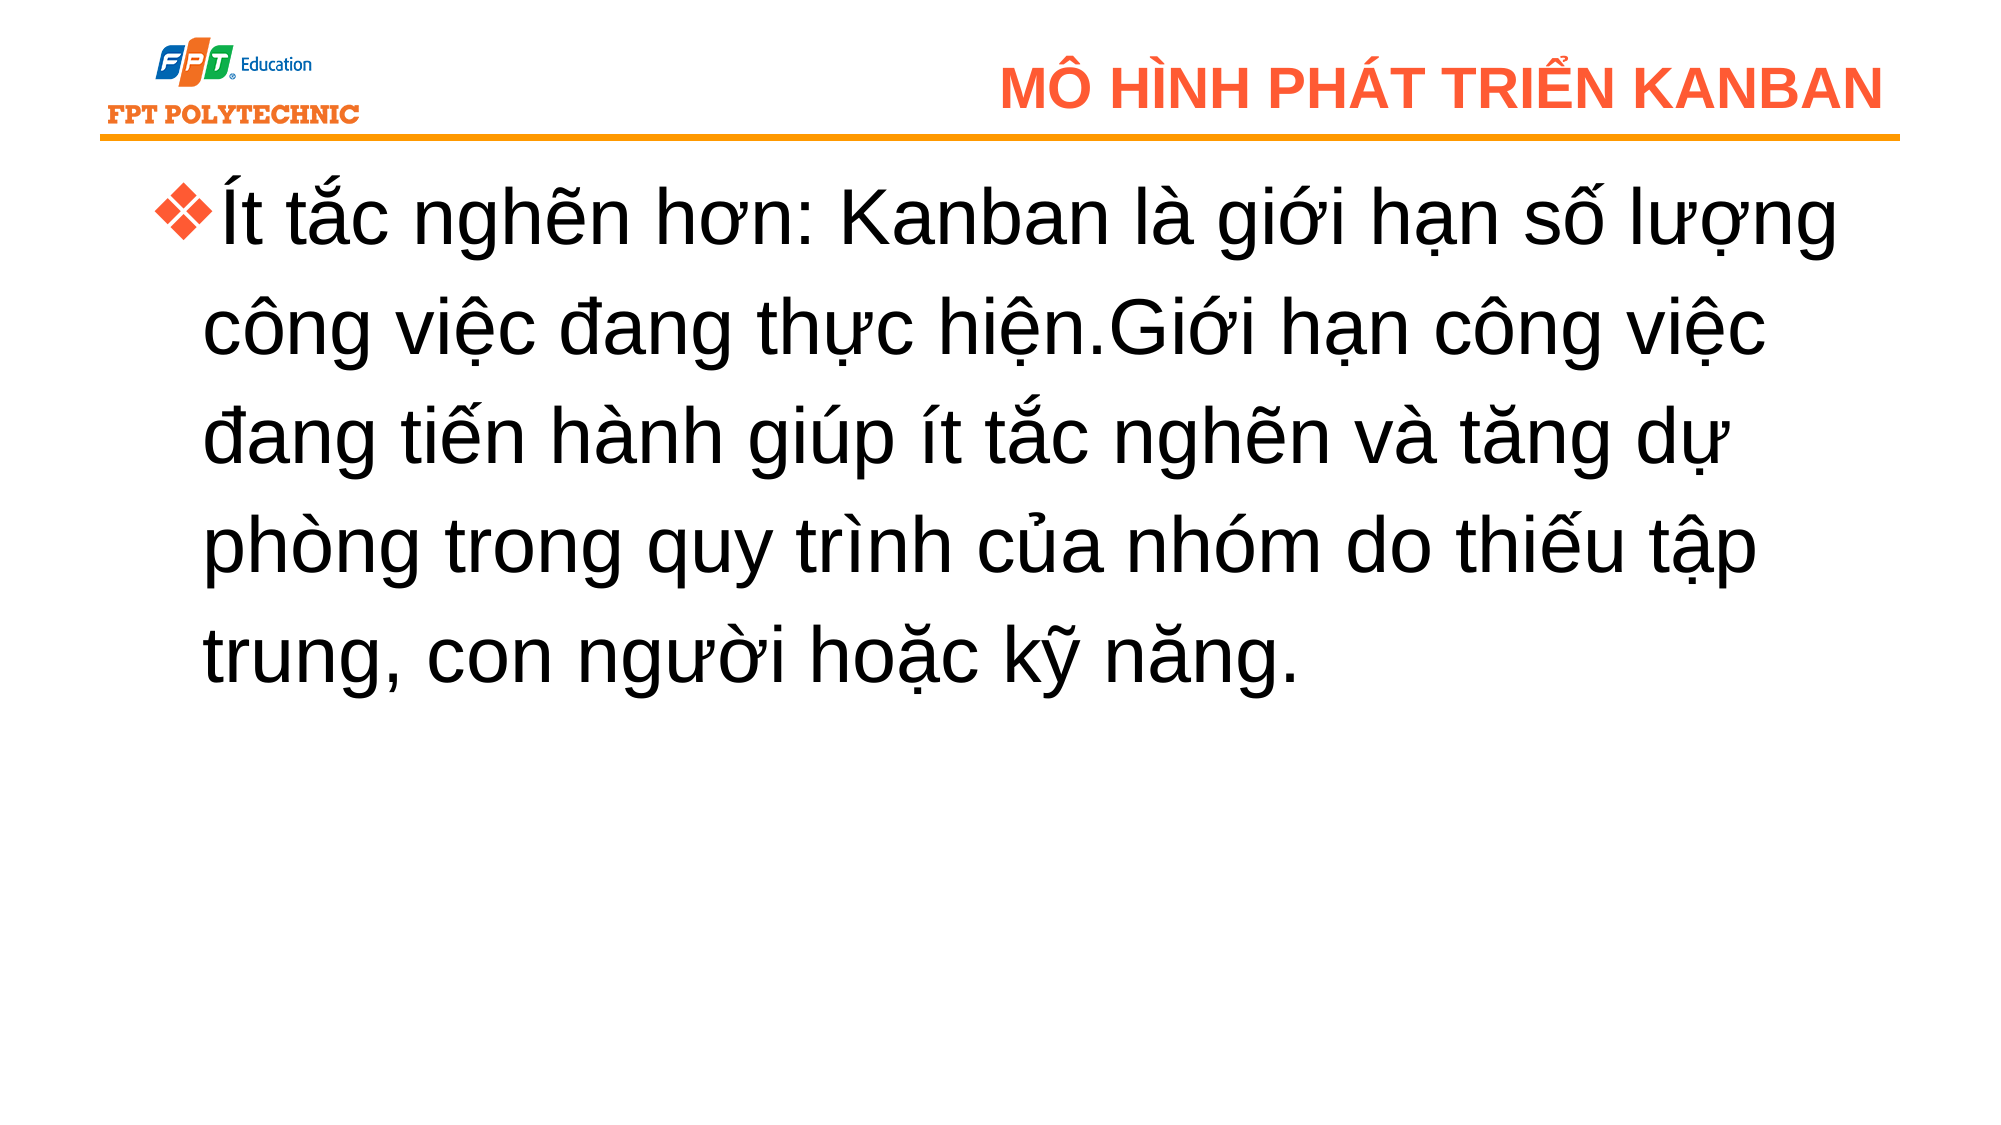

# Mô hình phát triển kanban
Ít tắc nghẽn hơn: Kanban là giới hạn số lượng công việc đang thực hiện.Giới hạn công việc đang tiến hành giúp ít tắc nghẽn và tăng dự phòng trong quy trình của nhóm do thiếu tập trung, con người hoặc kỹ năng.